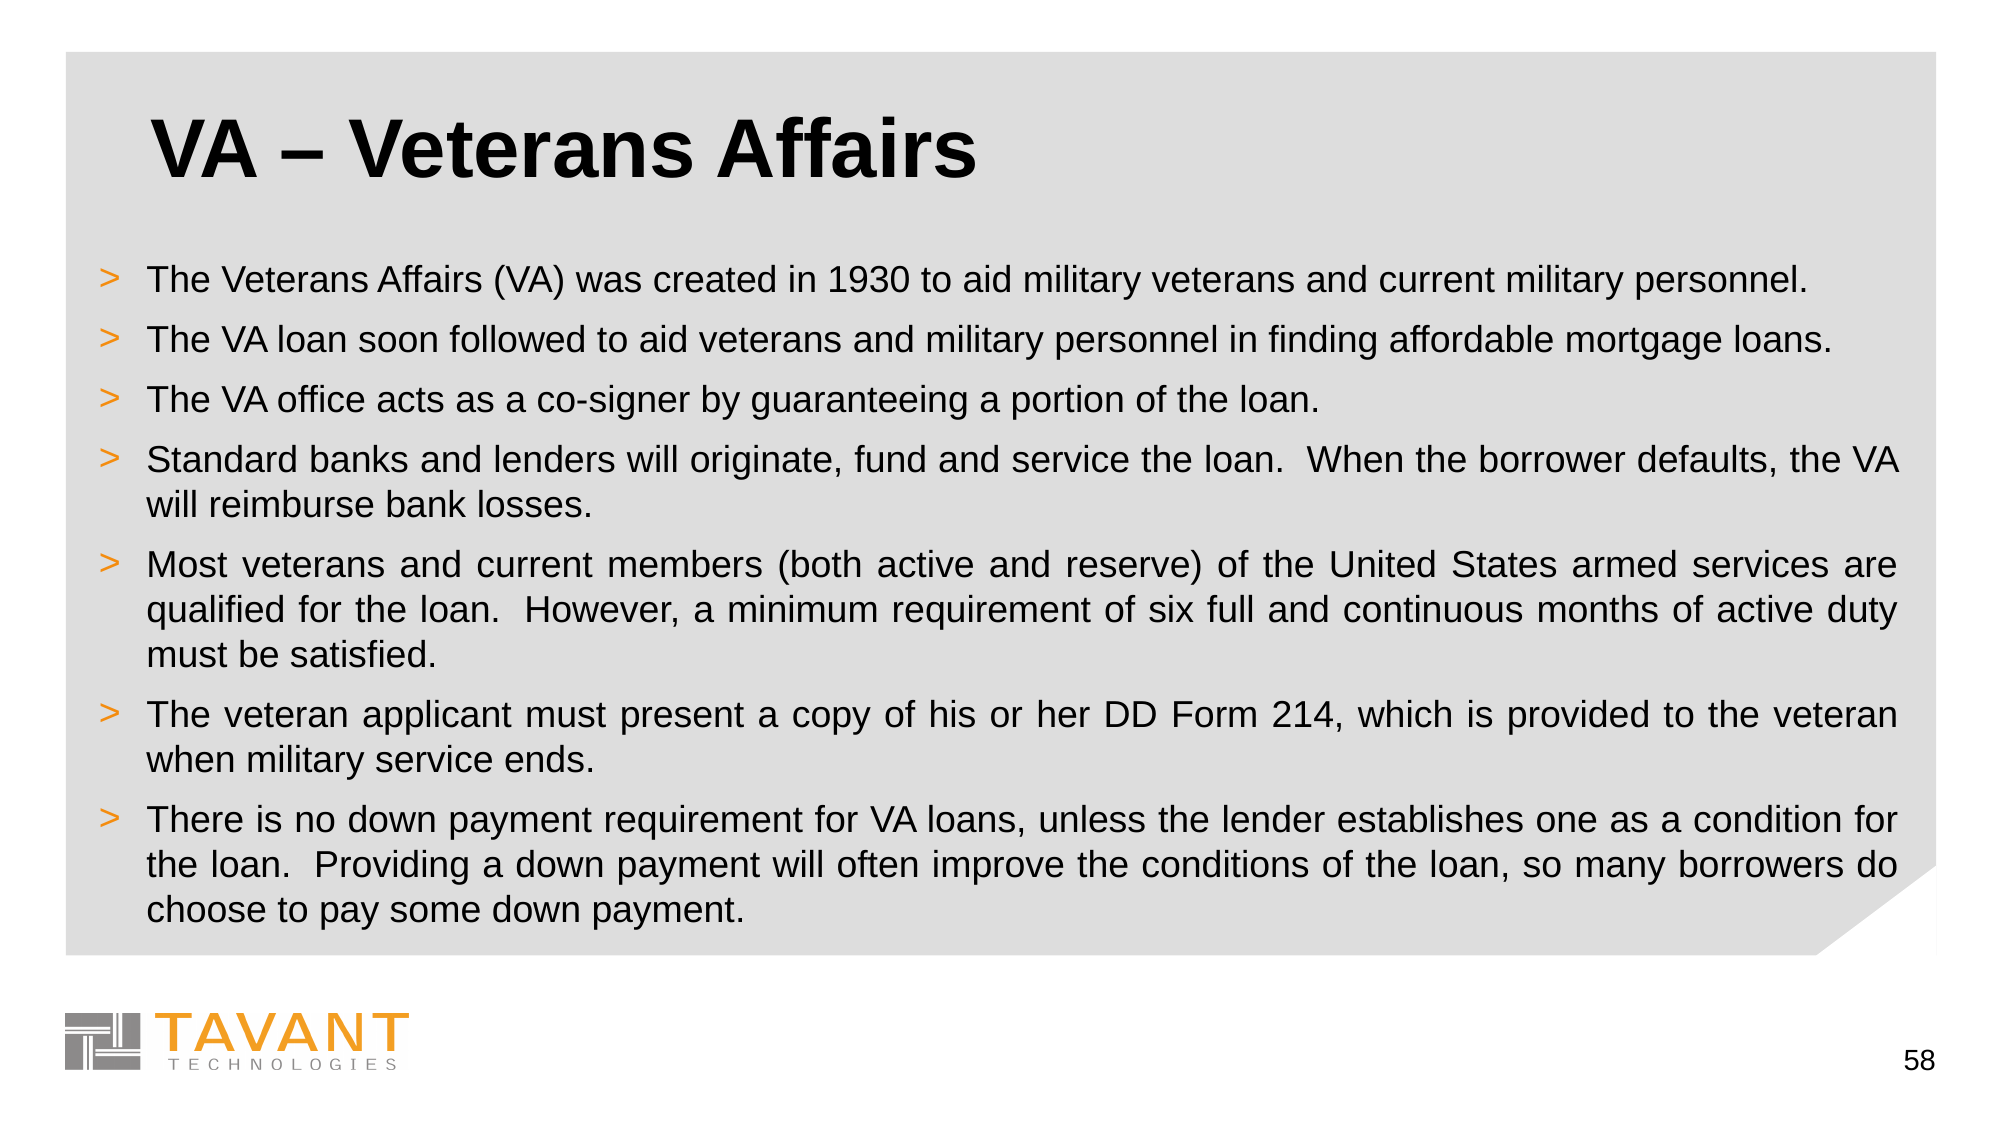

# VA – Veterans Affairs
The Veterans Affairs (VA) was created in 1930 to aid military veterans and current military personnel.
The VA loan soon followed to aid veterans and military personnel in finding affordable mortgage loans.
The VA office acts as a co-signer by guaranteeing a portion of the loan.
Standard banks and lenders will originate, fund and service the loan.  When the borrower defaults, the VA will reimburse bank losses.
Most veterans and current members (both active and reserve) of the United States armed services are qualified for the loan.  However, a minimum requirement of six full and continuous months of active duty must be satisfied.
The veteran applicant must present a copy of his or her DD Form 214, which is provided to the veteran when military service ends.
There is no down payment requirement for VA loans, unless the lender establishes one as a condition for the loan.  Providing a down payment will often improve the conditions of the loan, so many borrowers do choose to pay some down payment.
58